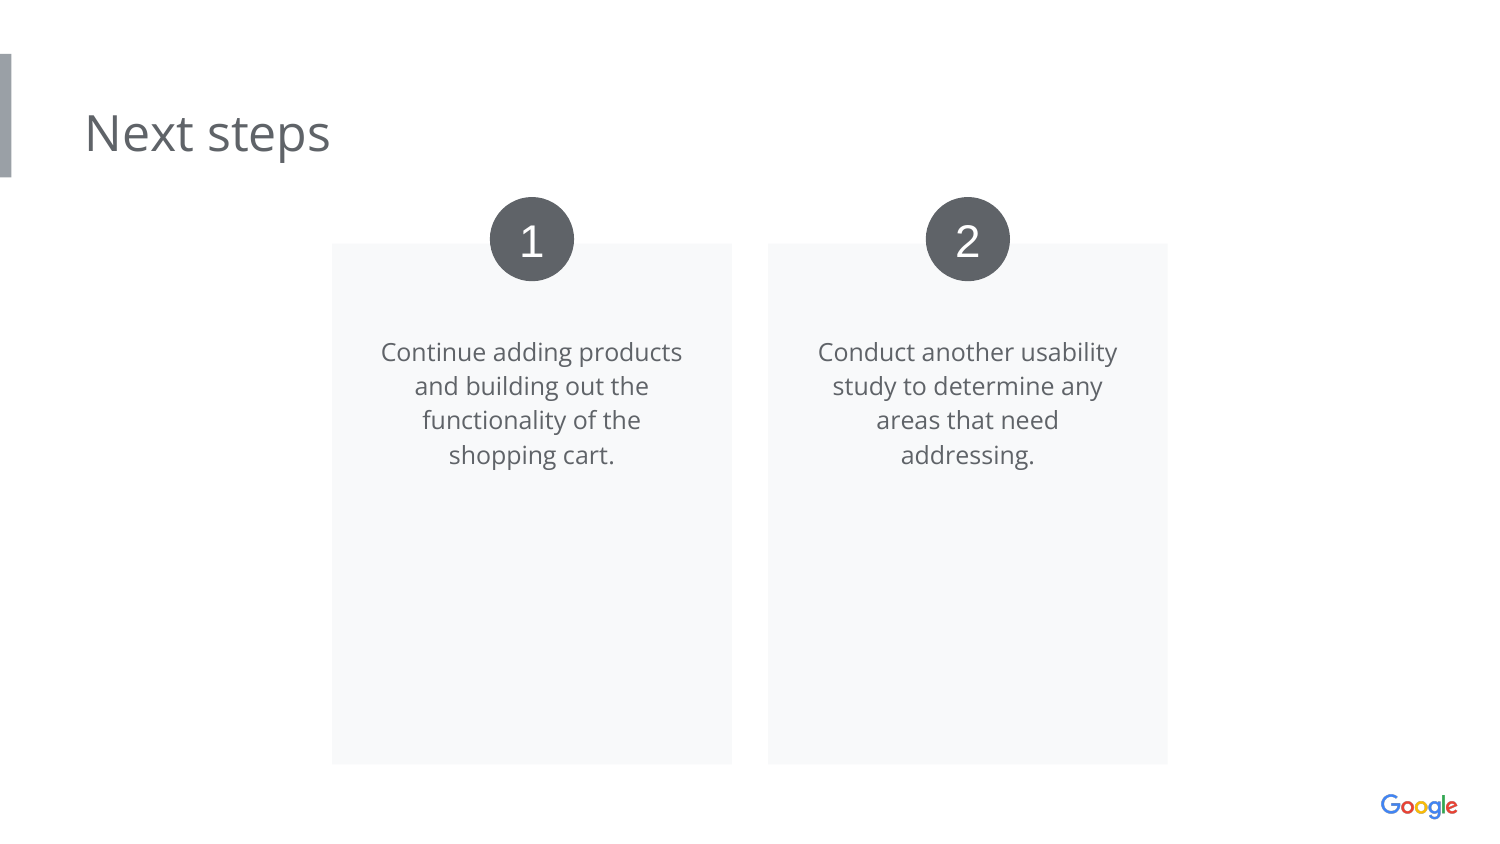

Next steps
1
2

Continue adding products and building out the functionality of the shopping cart.
Conduct another usability study to determine any areas that need addressing.